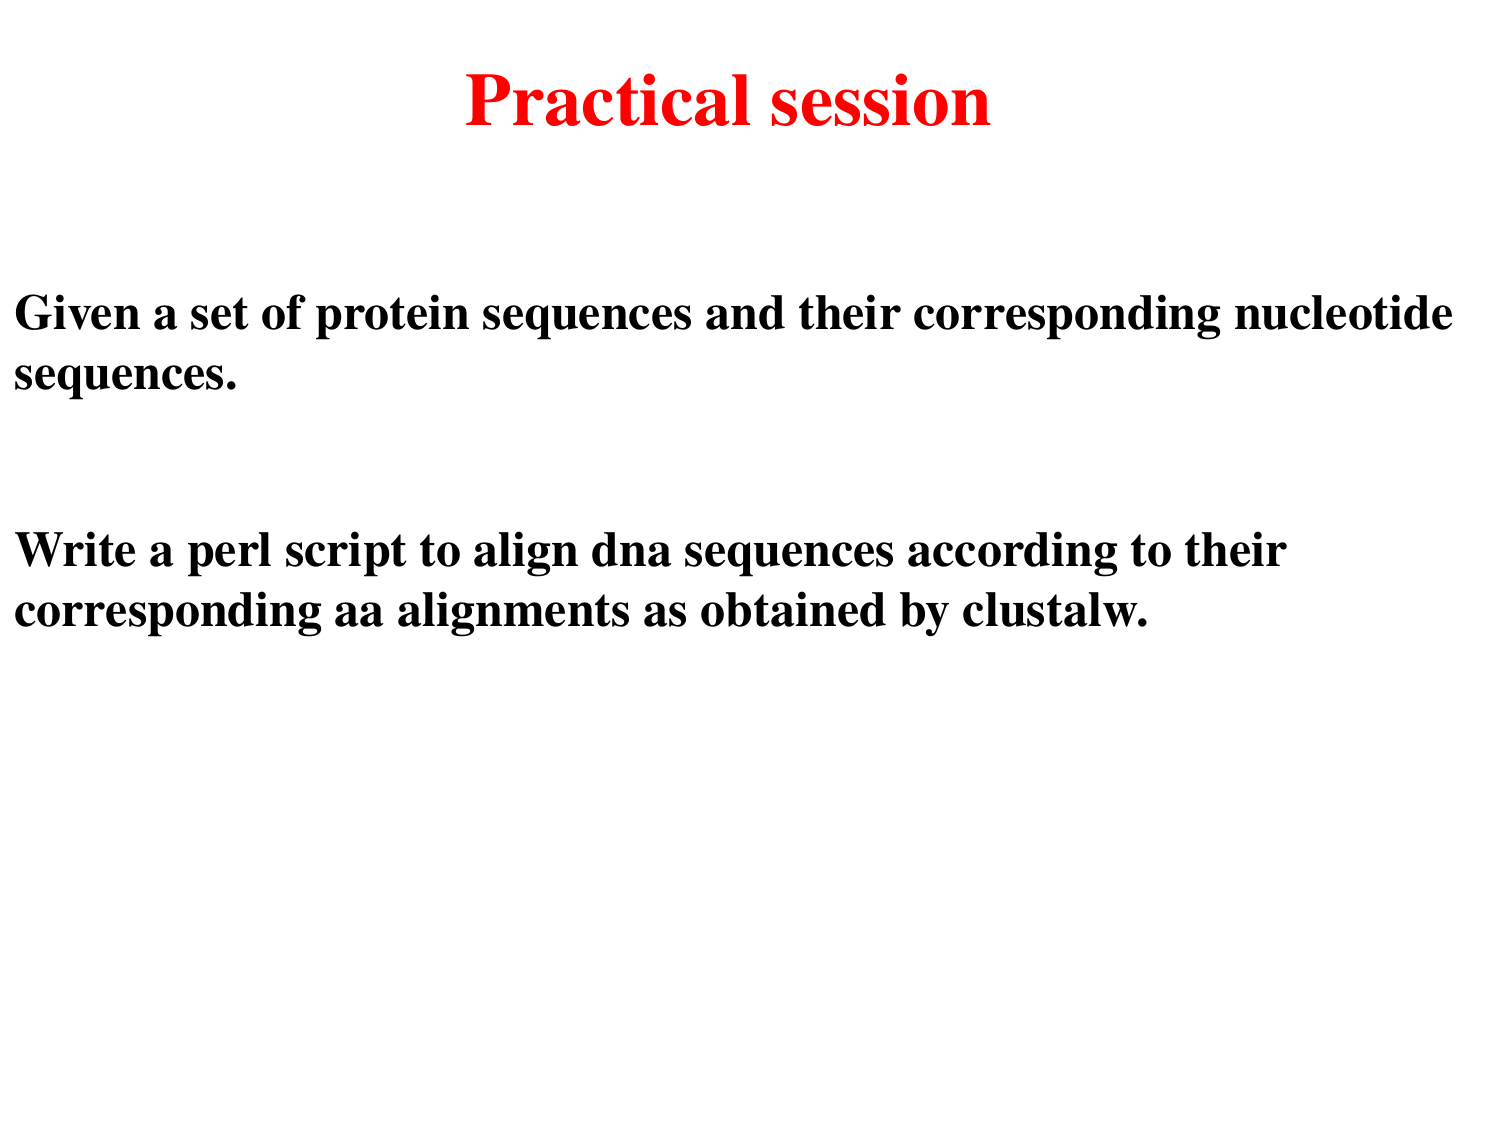

Practical session
Given a set of protein sequences and their corresponding nucleotide sequences.
Write a perl script to align dna sequences according to their corresponding aa alignments as obtained by clustalw.